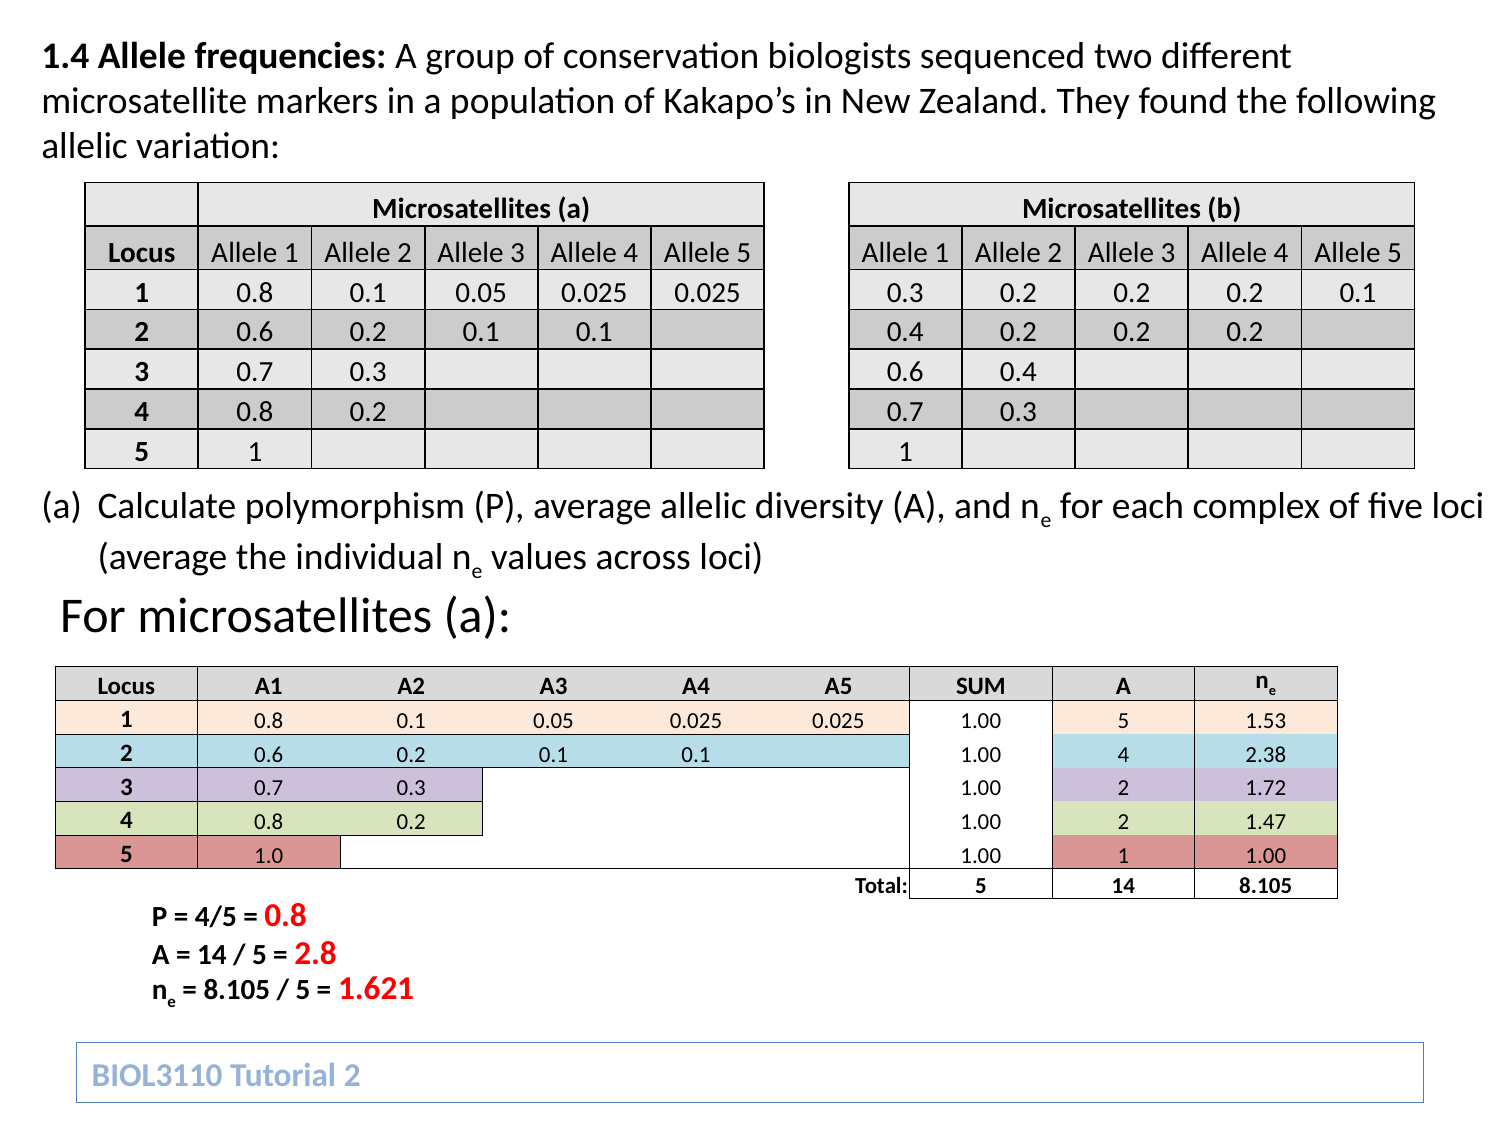

1.4 Allele frequencies: A group of conservation biologists sequenced two different microsatellite markers in a population of Kakapo’s in New Zealand. They found the following allelic variation:

Calculate polymorphism (P), average allelic diversity (A), and ne for each complex of five loci (average the individual ne values across loci)

| Microsatellites (b) |  |  |  |  |
| --- | --- | --- | --- | --- |
| Allele 1 | Allele 2 | Allele 3 | Allele 4 | Allele 5 |
| 0.3 | 0.2 | 0.2 | 0.2 | 0.1 |
| 0.4 | 0.2 | 0.2 | 0.2 |  |
| 0.6 | 0.4 |  |  |  |
| 0.7 | 0.3 |  |  |  |
| 1 |  |  |  |  |
|  | Microsatellites (a) |  |  |  |  |
| --- | --- | --- | --- | --- | --- |
| Locus | Allele 1 | Allele 2 | Allele 3 | Allele 4 | Allele 5 |
| 1 | 0.8 | 0.1 | 0.05 | 0.025 | 0.025 |
| 2 | 0.6 | 0.2 | 0.1 | 0.1 |  |
| 3 | 0.7 | 0.3 |  |  |  |
| 4 | 0.8 | 0.2 |  |  |  |
| 5 | 1 |  |  |  |  |
   For microsatellites (a):
| Locus | A1 | A2 | A3 | A4 | A5 | SUM | A | ne |
| --- | --- | --- | --- | --- | --- | --- | --- | --- |
| 1 | 0.8 | 0.1 | 0.05 | 0.025 | 0.025 | 1.00 | 5 | 1.53 |
| 2 | 0.6 | 0.2 | 0.1 | 0.1 |  | 1.00 | 4 | 2.38 |
| 3 | 0.7 | 0.3 |  |  |  | 1.00 | 2 | 1.72 |
| 4 | 0.8 | 0.2 |  |  |  | 1.00 | 2 | 1.47 |
| 5 | 1.0 |  |  |  |  | 1.00 | 1 | 1.00 |
|  |  |  |  |  | Total: | 5 | 14 | 8.105 |
|  |  |  |  |  |  |  |  |  |

| P = 4/5 = 0.8 |
| --- |
| A = 14 / 5 = 2.8 |
| ne = 8.105 / 5 = 1.621 |
BIOL3110 Tutorial 2